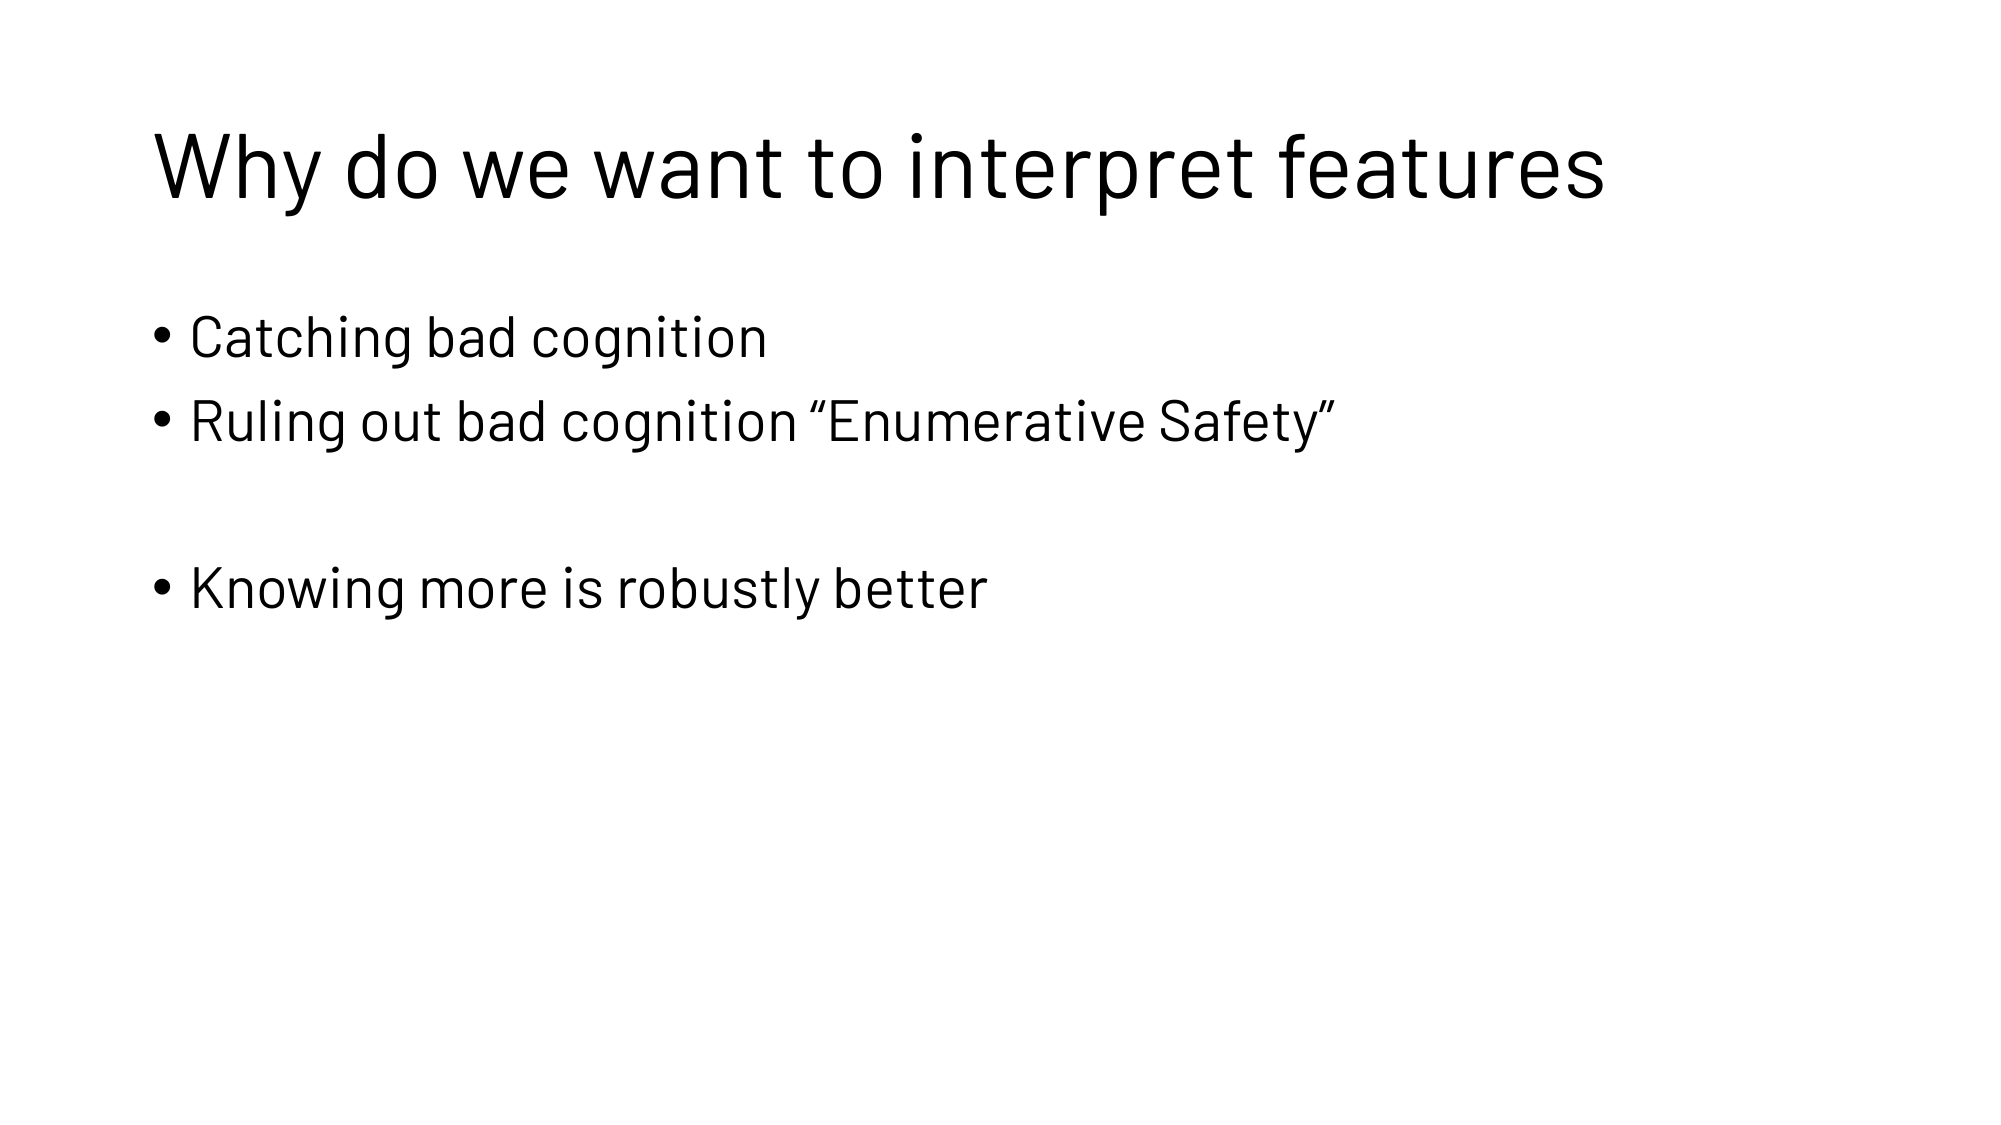

# Why do we want to interpret features
Catching bad cognition
Ruling out bad cognition “Enumerative Safety”

Knowing more is robustly better